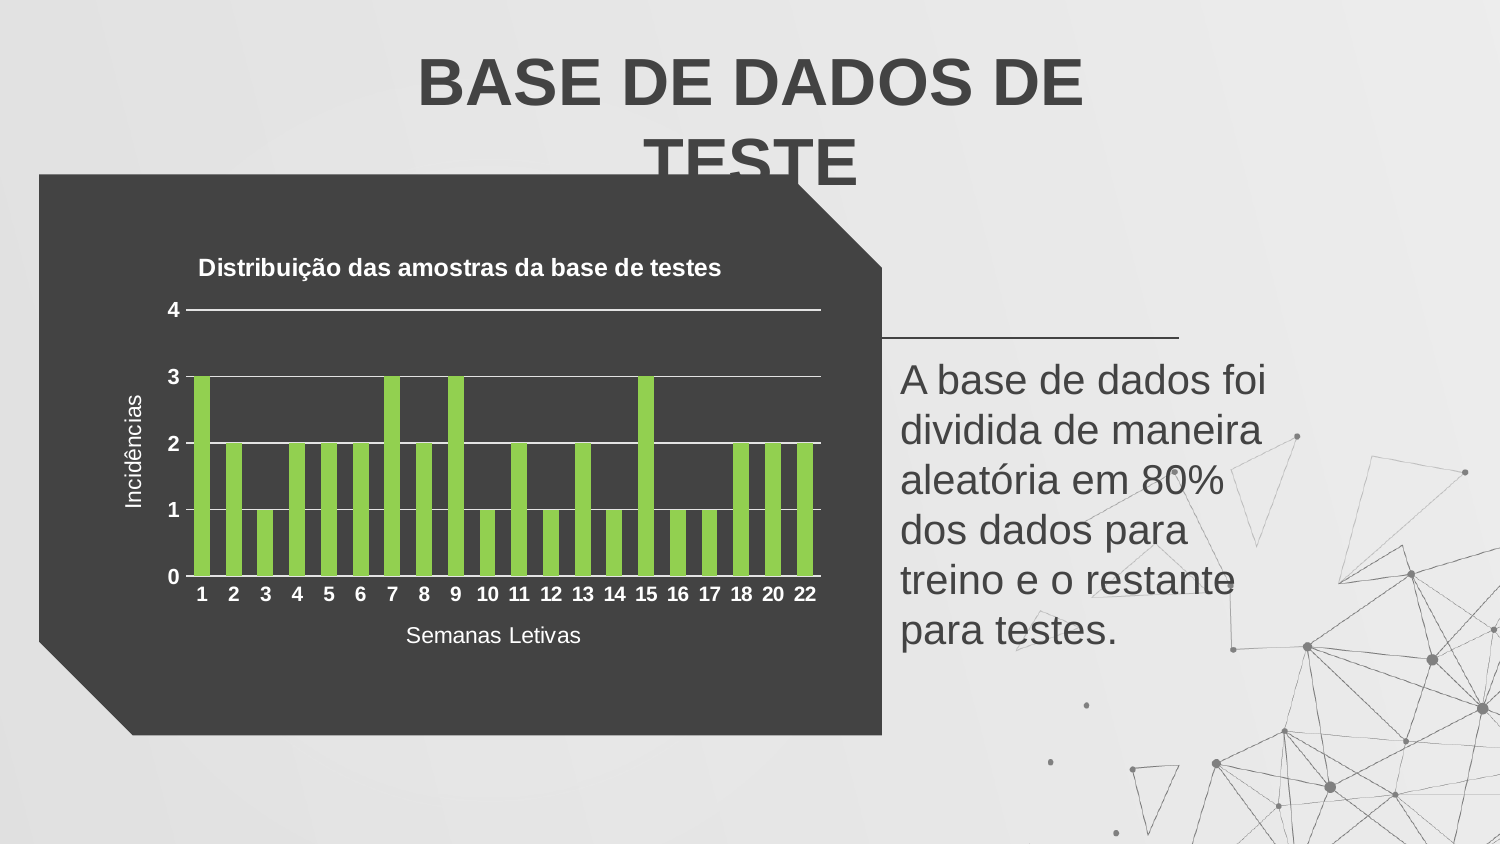

# BASE DE DADOS DE TESTE

### Chart: Distribuição das amostras da base de testes

| Category | incidencias na base |
|---|---|
| 1 | 3.0 |
| 2 | 2.0 |
| 3 | 1.0 |
| 4 | 2.0 |
| 5 | 2.0 |
| 6 | 2.0 |
| 7 | 3.0 |
| 8 | 2.0 |
| 9 | 3.0 |
| 10 | 1.0 |
| 11 | 2.0 |
| 12 | 1.0 |
| 13 | 2.0 |
| 14 | 1.0 |
| 15 | 3.0 |
| 16 | 1.0 |
| 17 | 1.0 |
| 18 | 2.0 |
| 20 | 2.0 |
| 22 | 2.0 |
A base de dados foi dividida de maneira aleatória em 80% dos dados para treino e o restante para testes.